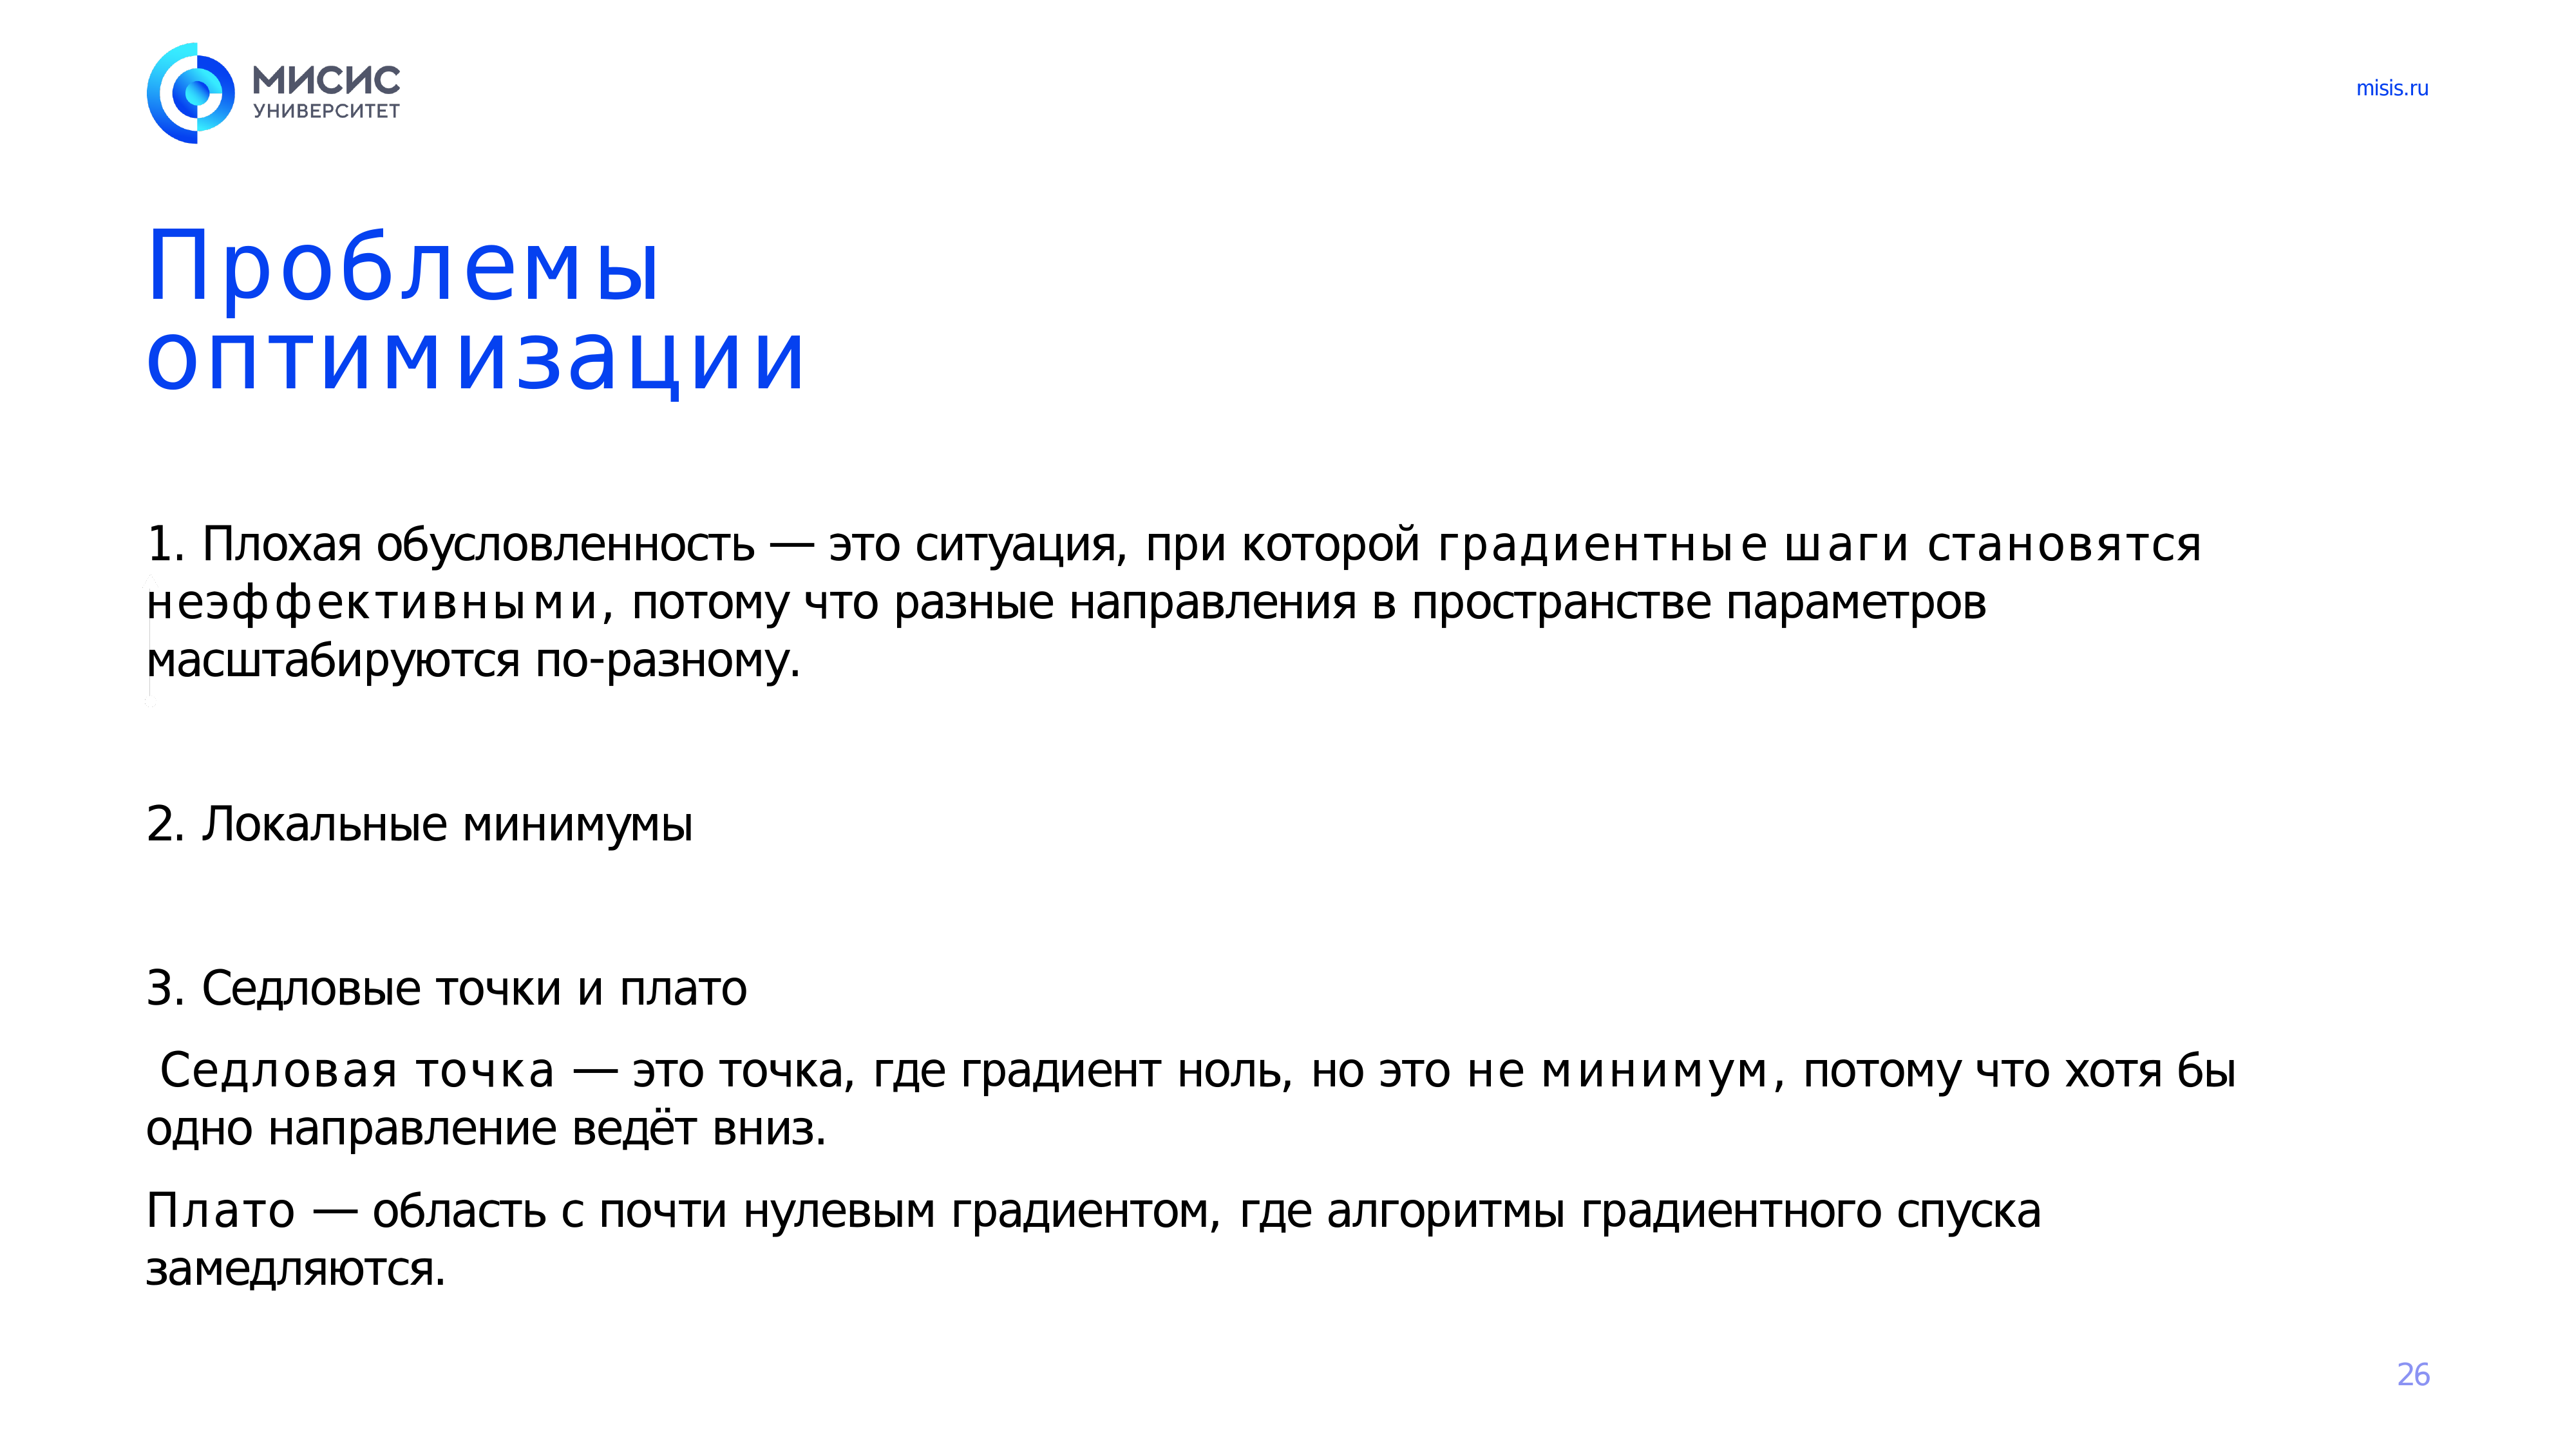

# Проблемы оптимизации
1. Плохая обусловленность — это ситуация, при которой градиентные шаги становятся неэффективными, потому что разные направления в пространстве параметров масштабируются по-разному.

2. Локальные минимумы

3. Седловые точки и плато
 Седловая точка — это точка, где градиент ноль, но это не минимум, потому что хотя бы одно направление ведёт вниз.
Плато — область с почти нулевым градиентом, где алгоритмы градиентного спуска замедляются.
26